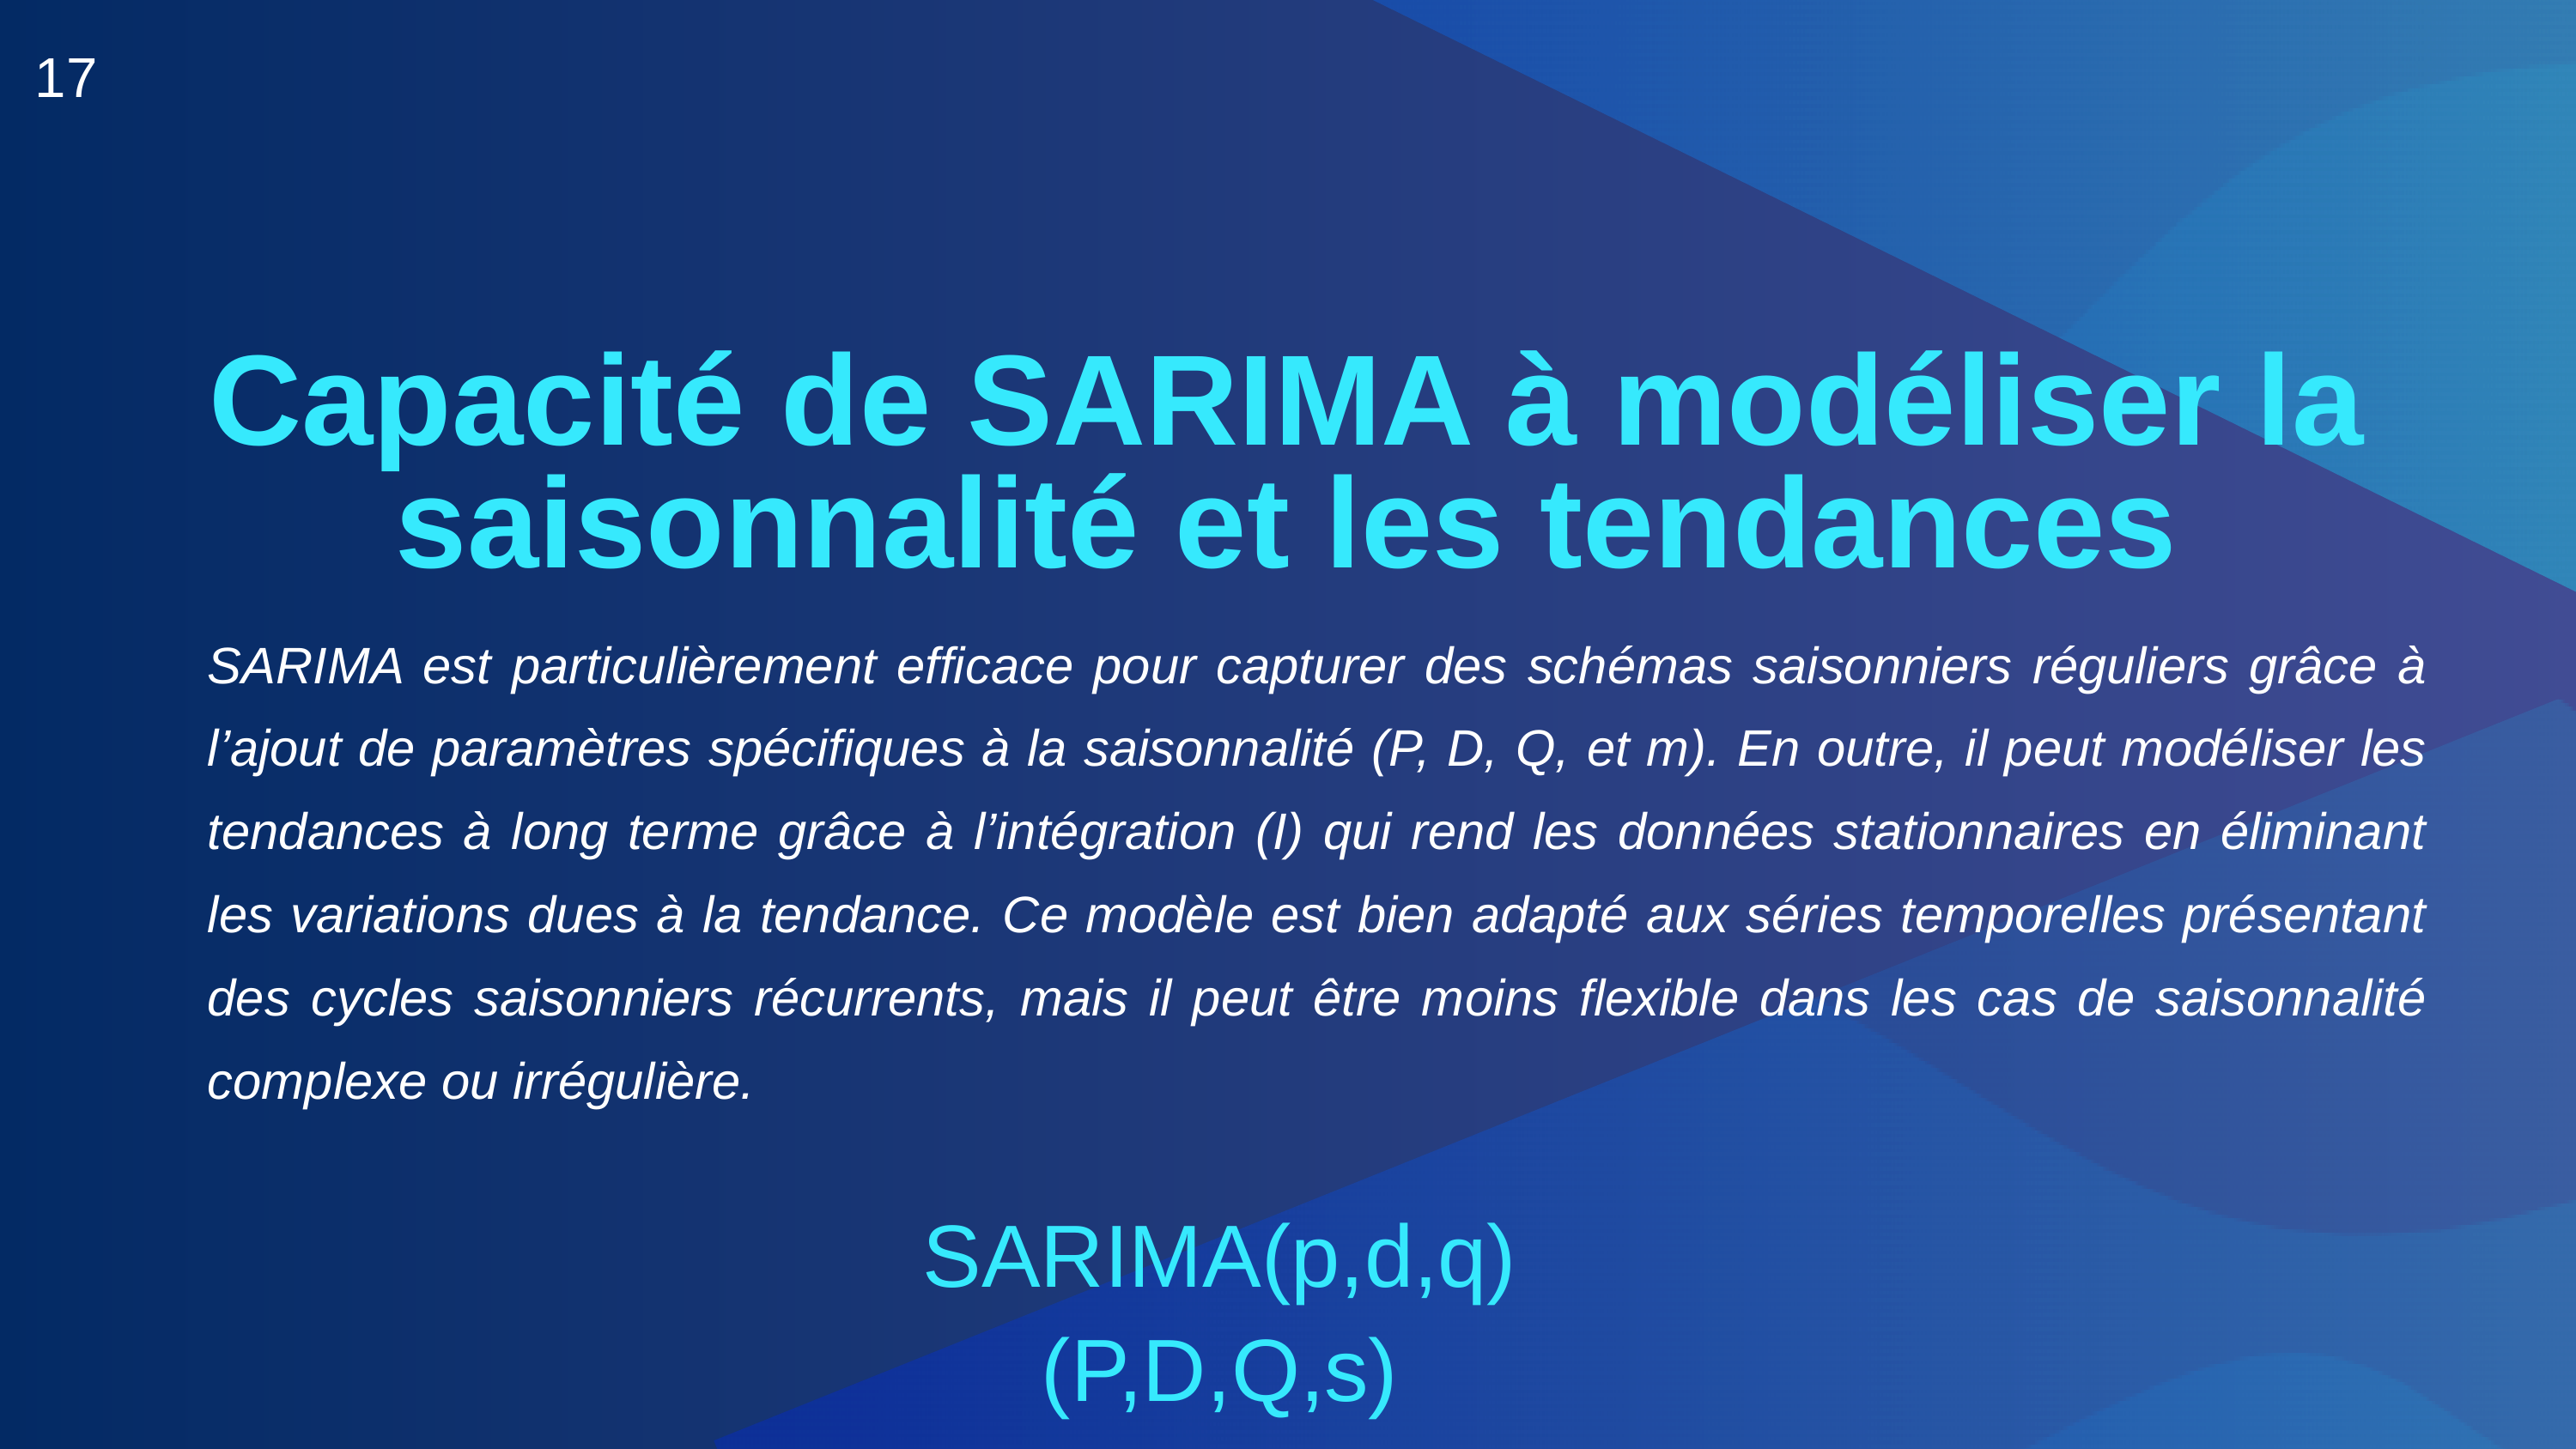

17
Capacité de SARIMA à modéliser la saisonnalité et les tendances
SARIMA est particulièrement efficace pour capturer des schémas saisonniers réguliers grâce à l’ajout de paramètres spécifiques à la saisonnalité (P, D, Q, et m). En outre, il peut modéliser les tendances à long terme grâce à l’intégration (I) qui rend les données stationnaires en éliminant les variations dues à la tendance. Ce modèle est bien adapté aux séries temporelles présentant des cycles saisonniers récurrents, mais il peut être moins flexible dans les cas de saisonnalité complexe ou irrégulière.

SARIMA(p,d,q)(P,D,Q,s)